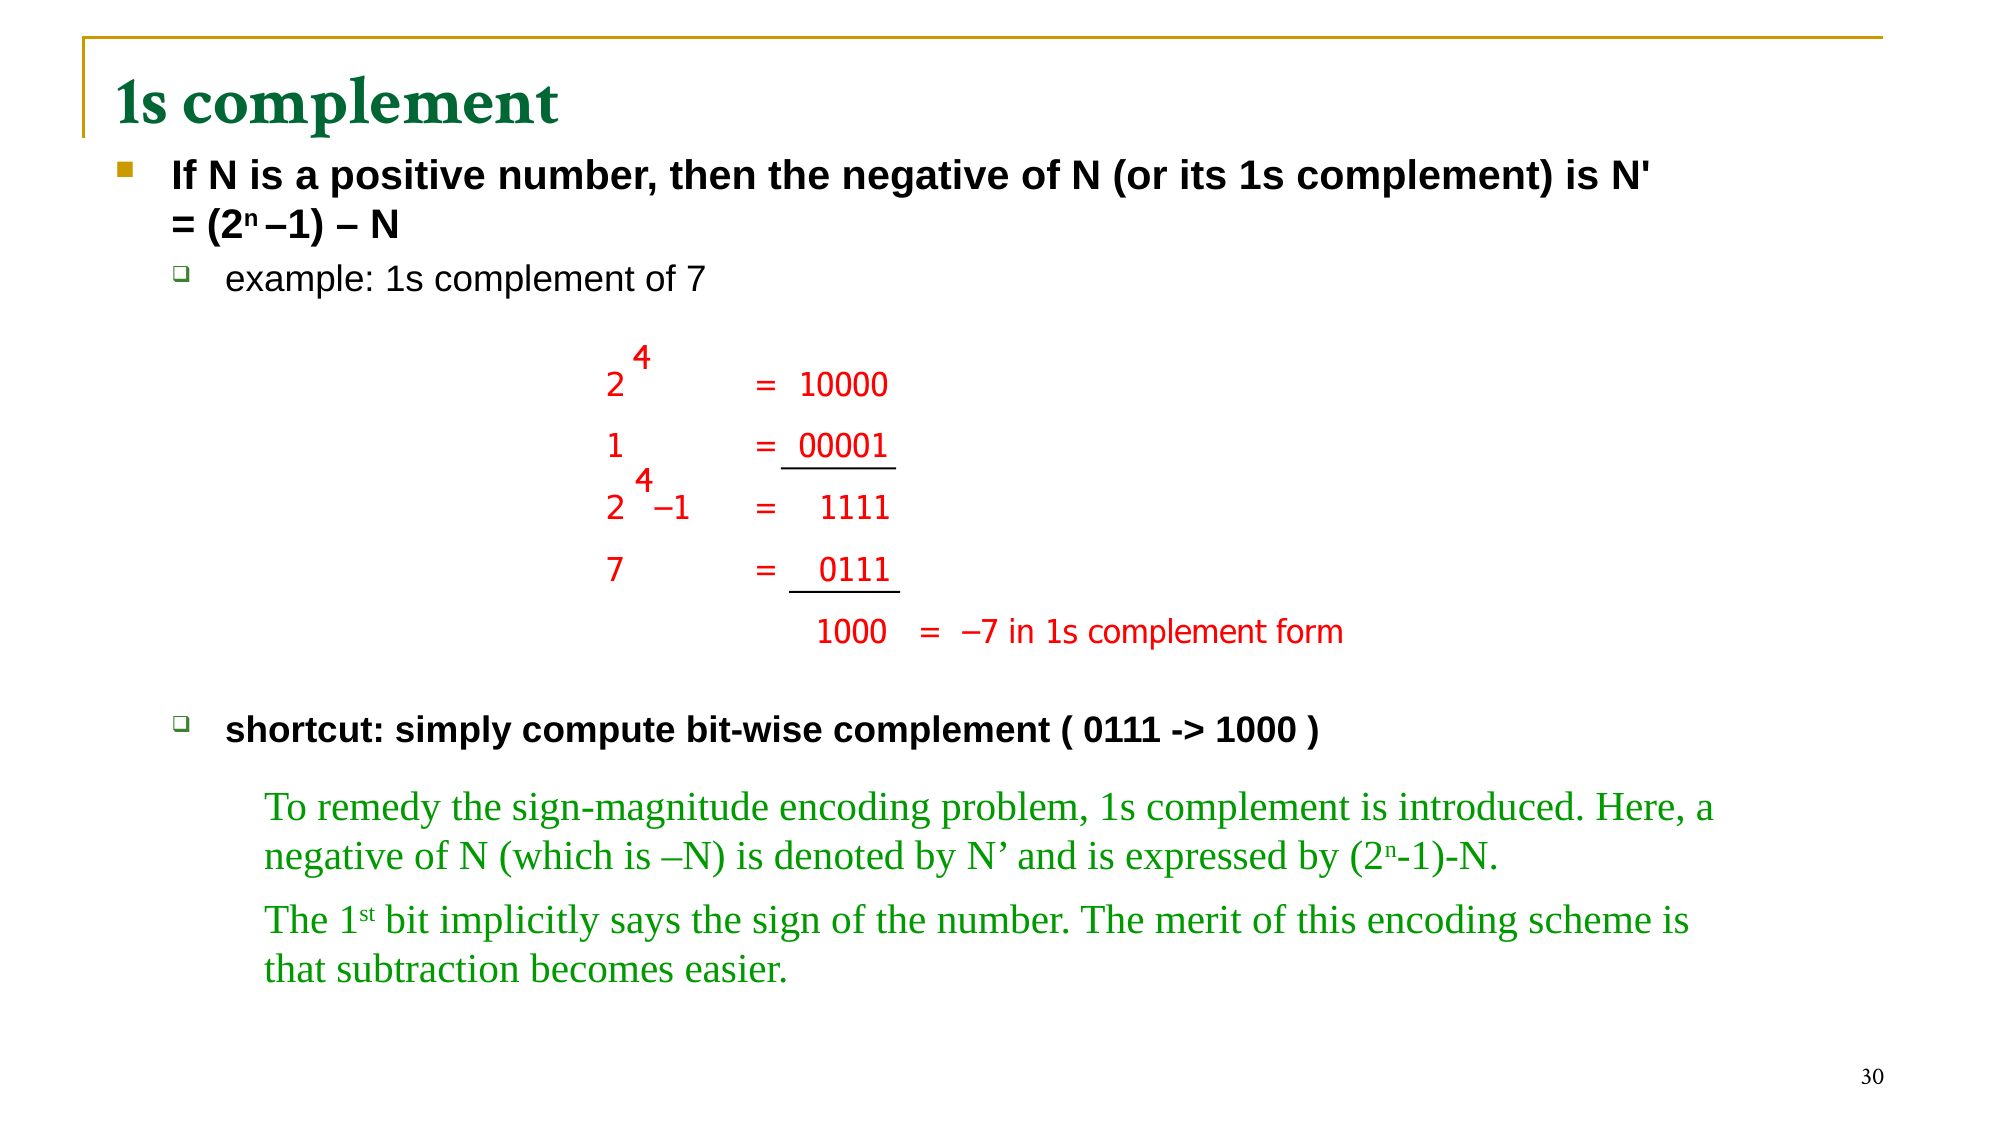

# 1s complement
If N is a positive number, then the negative of N (or its 1s complement) is N' = (2n –1) – N
example: 1s complement of 7
shortcut: simply compute bit-wise complement ( 0111 -> 1000 )
4
2	=  10000
1	=  00001
2   –1	=    1111
7	=    0111
	      1000   =  –7 in 1s complement form
4

To remedy the sign-magnitude encoding problem, 1s complement is introduced. Here, a negative of N (which is –N) is denoted by N’ and is expressed by (2n-1)-N.
The 1st bit implicitly says the sign of the number. The merit of this encoding scheme is that subtraction becomes easier.
30